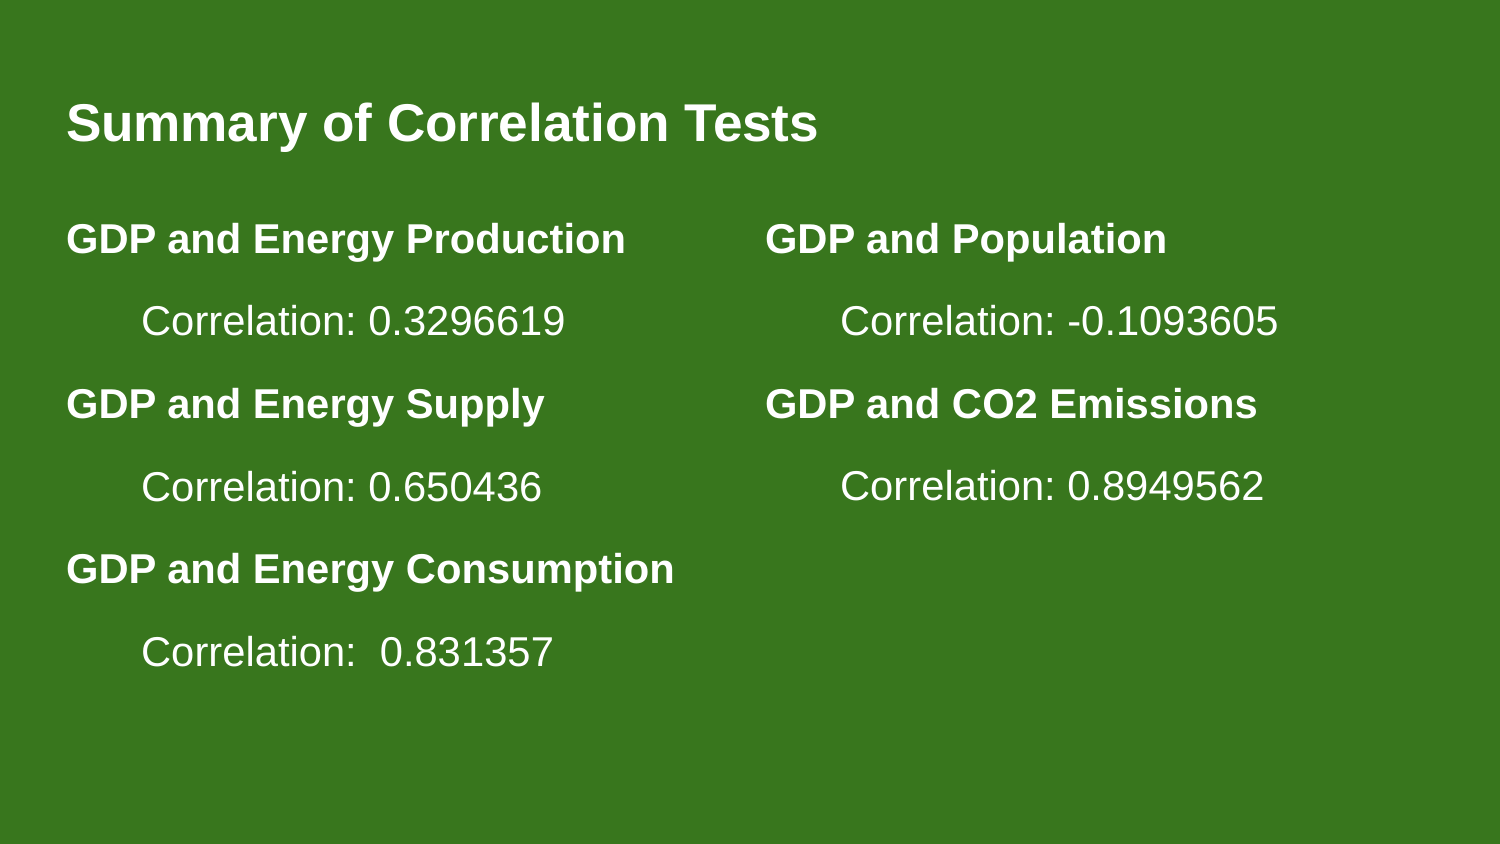

# Summary of Correlation Tests
GDP and Energy Production
Correlation: 0.3296619
GDP and Energy Supply
Correlation: 0.650436
GDP and Energy Consumption
Correlation:  0.831357
GDP and Population
Correlation: -0.1093605
GDP and CO2 Emissions
Correlation: 0.8949562